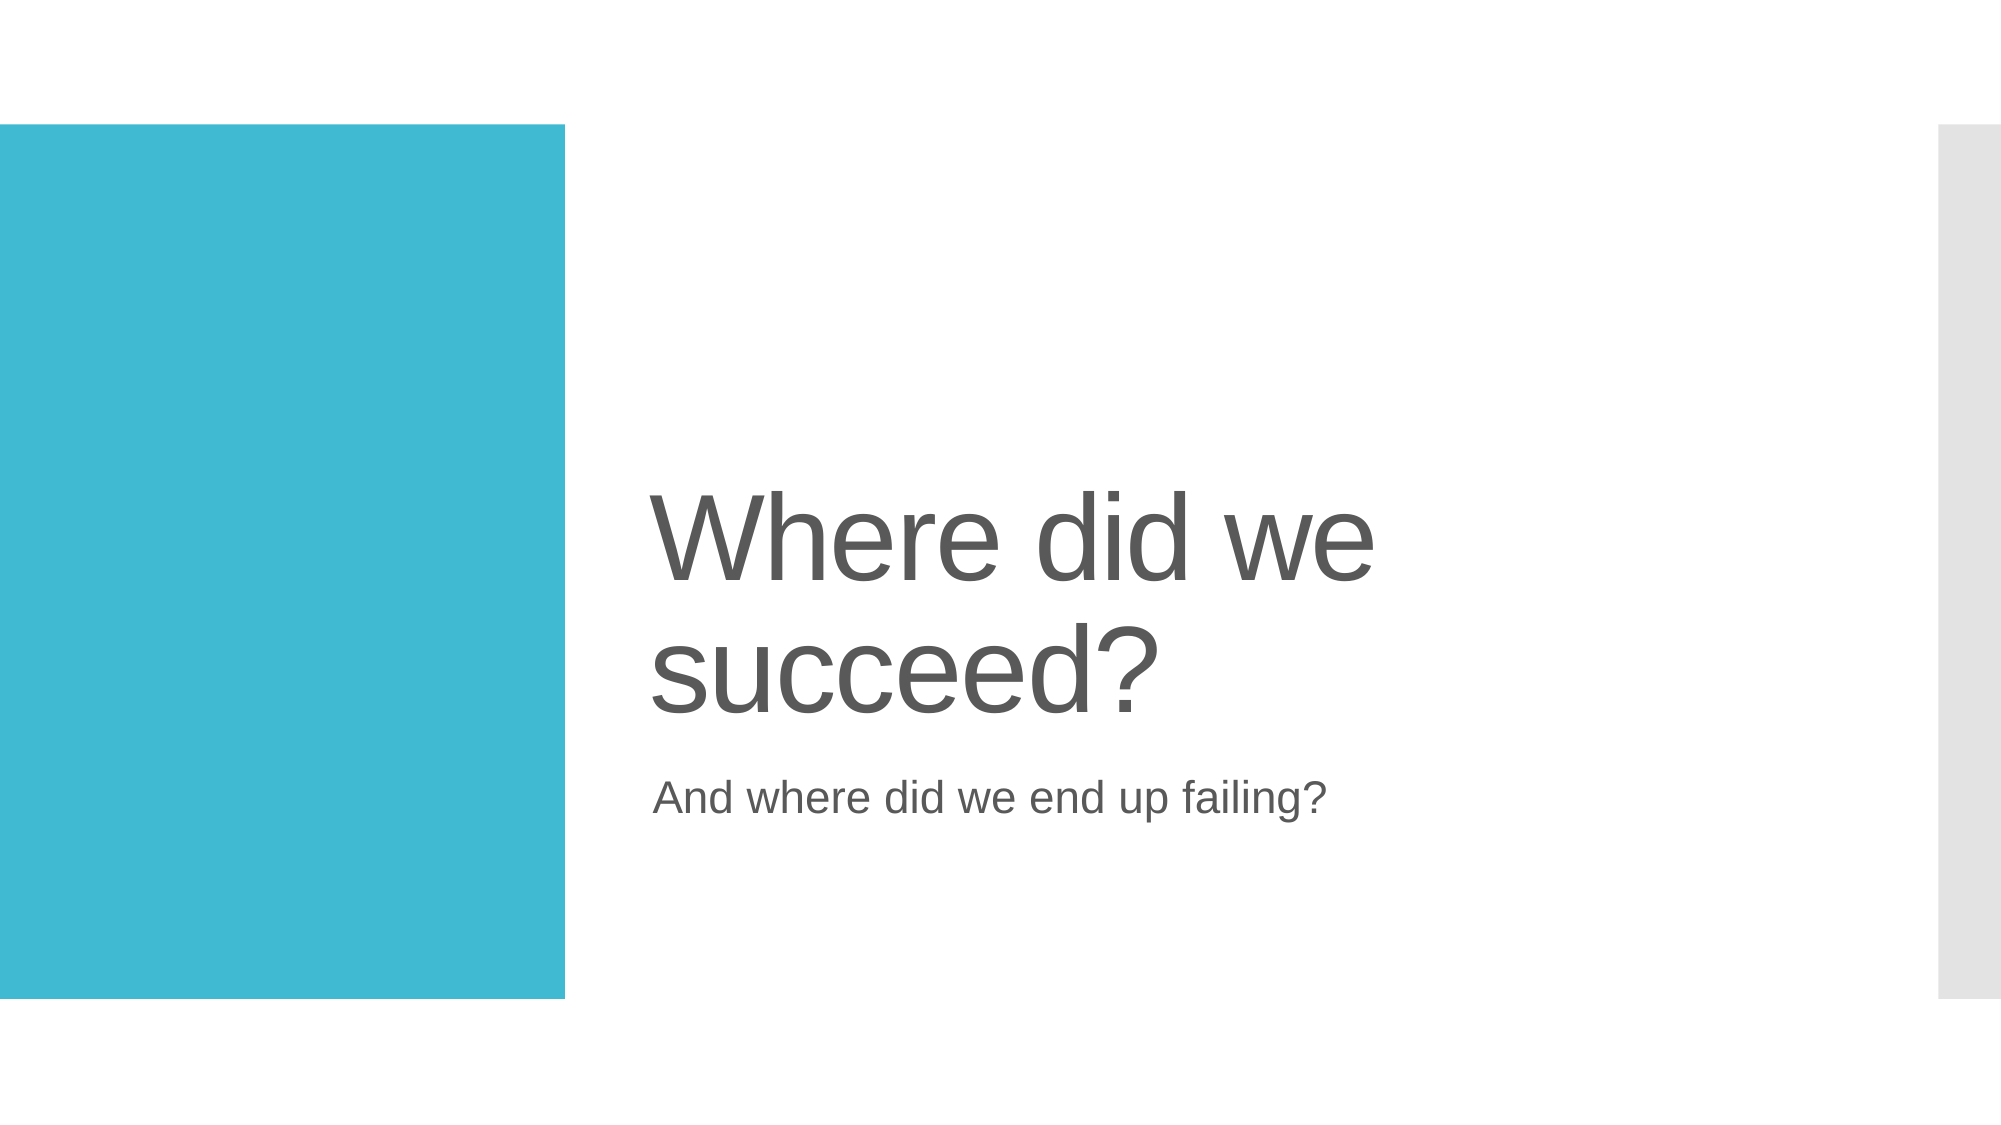

# Where did we succeed?
And where did we end up failing?